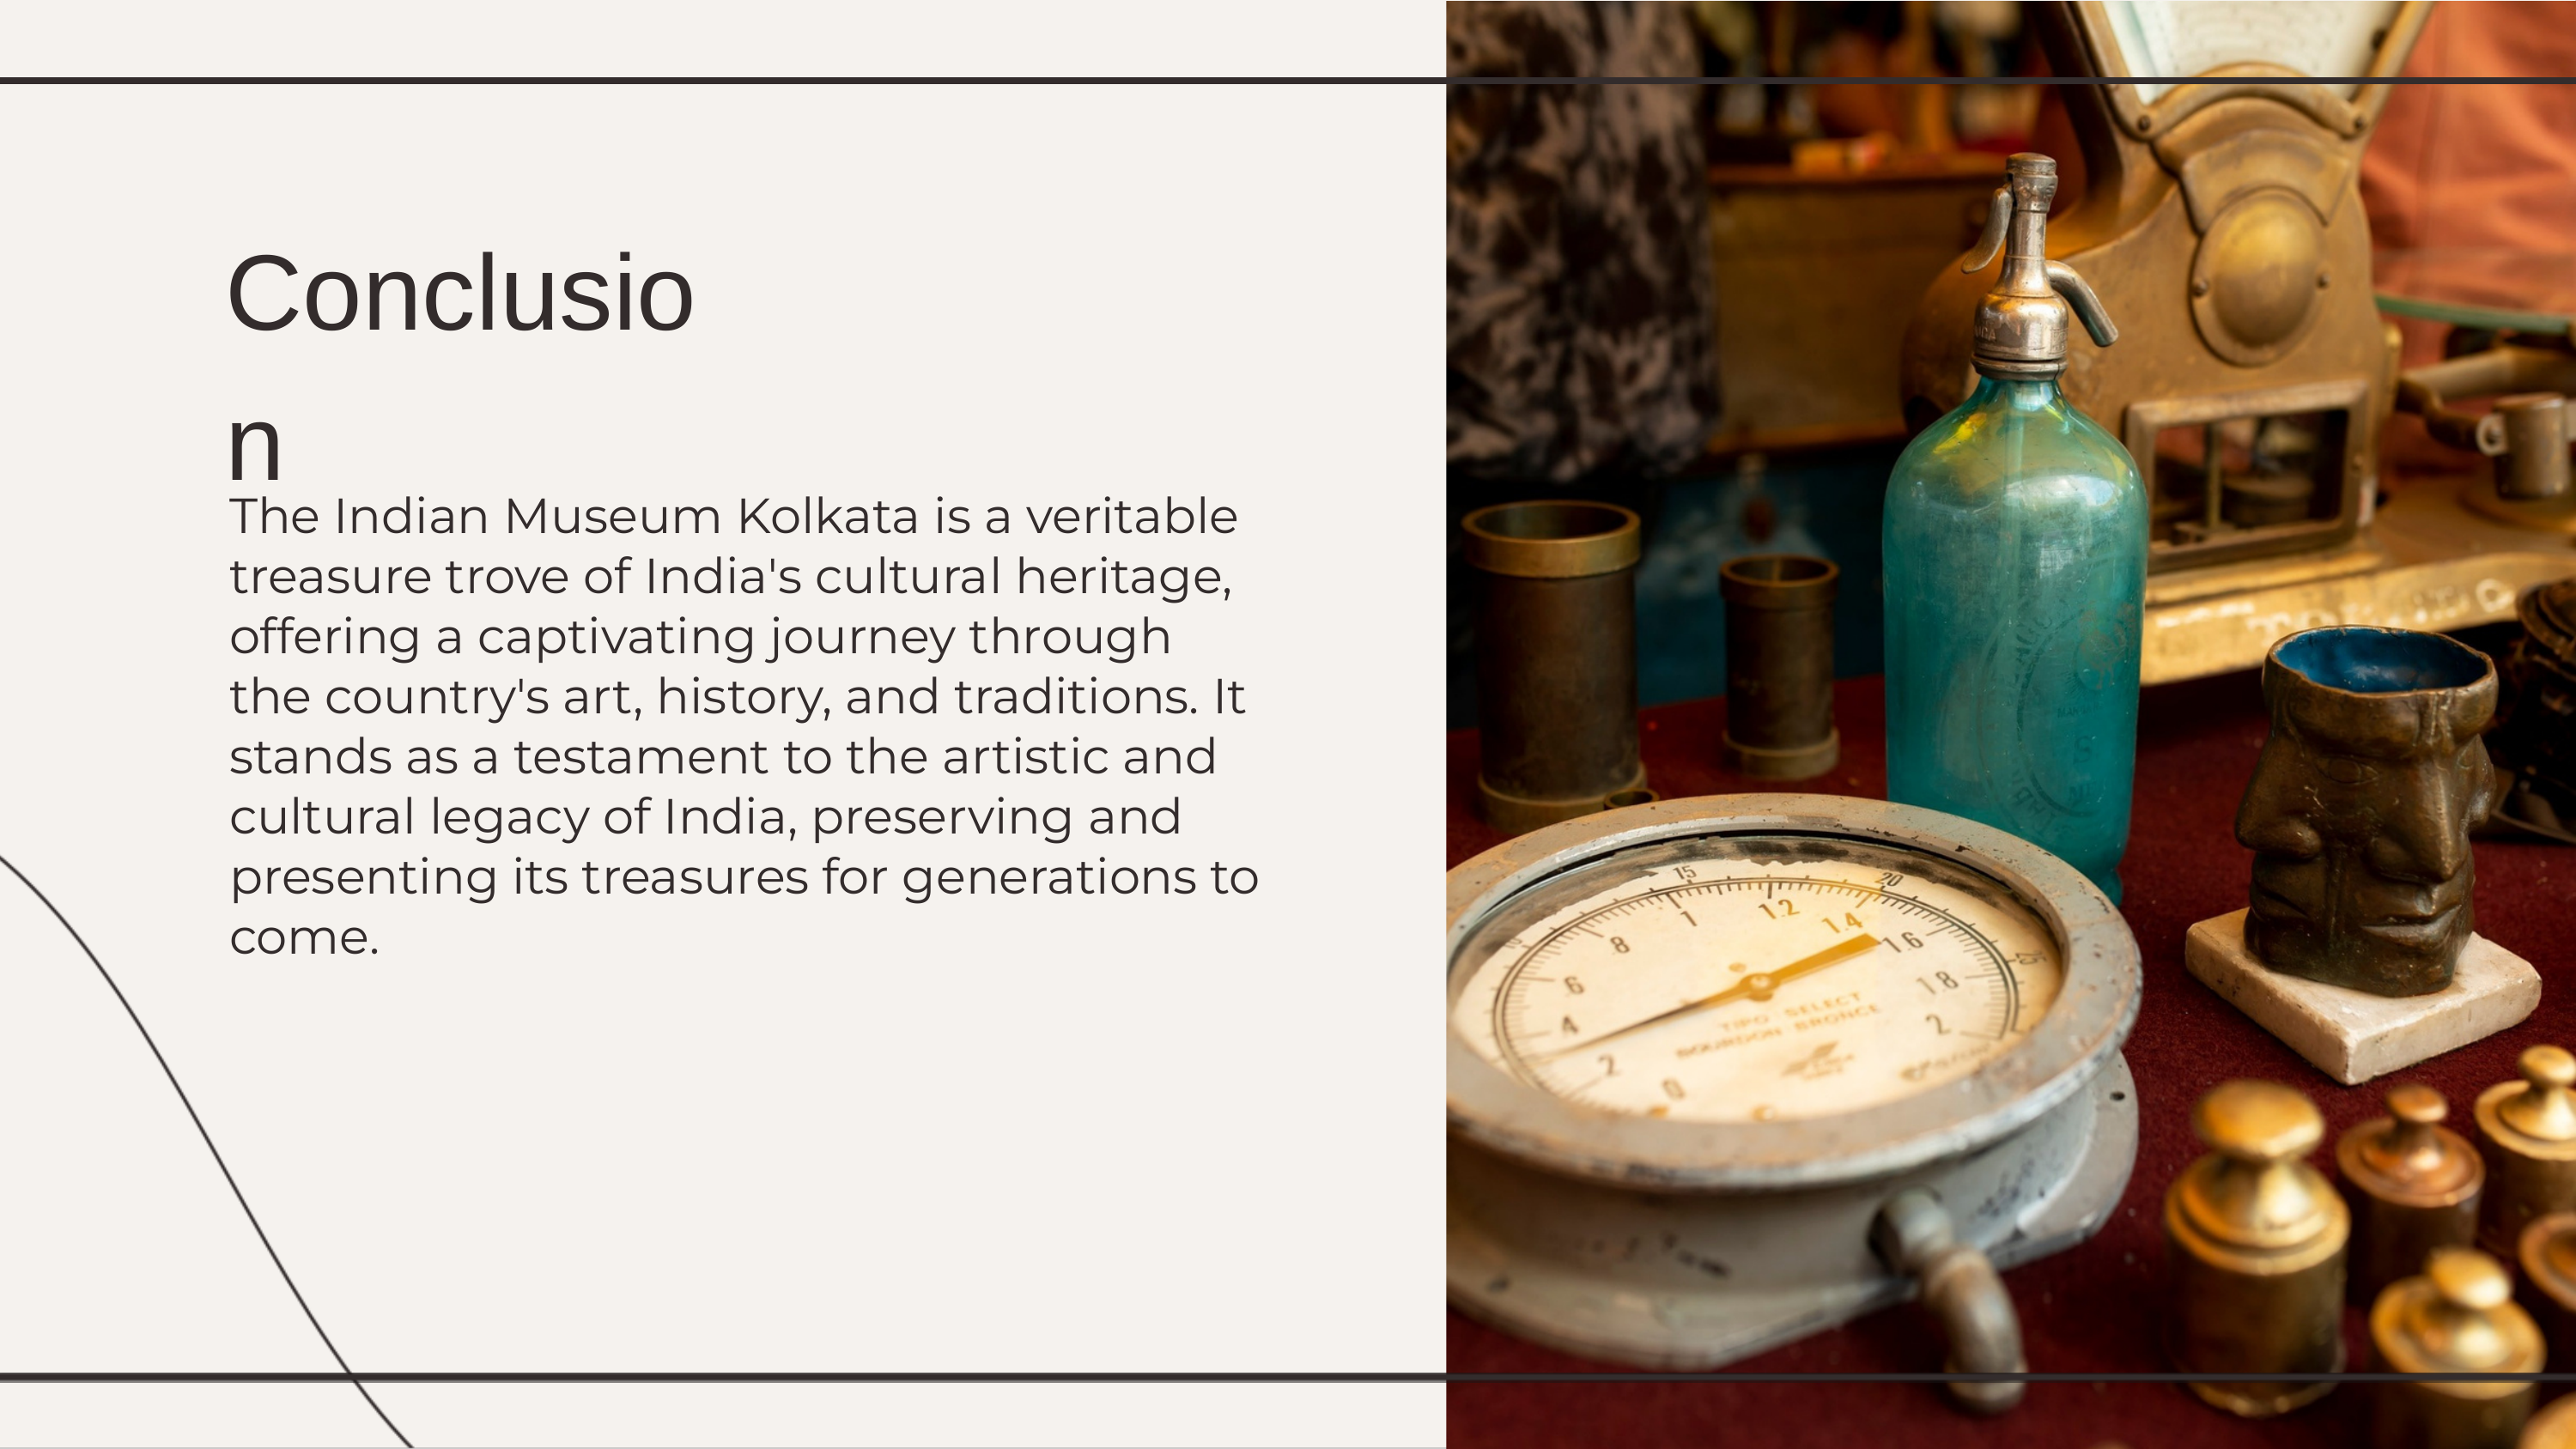

Conclusion
The Indian Museum Kolkata is a veritable treasure trove of India's cultural heritage, offering a captivating journey through the country's art, history, and traditions. It stands as a testament to the artistic and cultural legacy of India, preserving and presenting its treasures for generations to come.